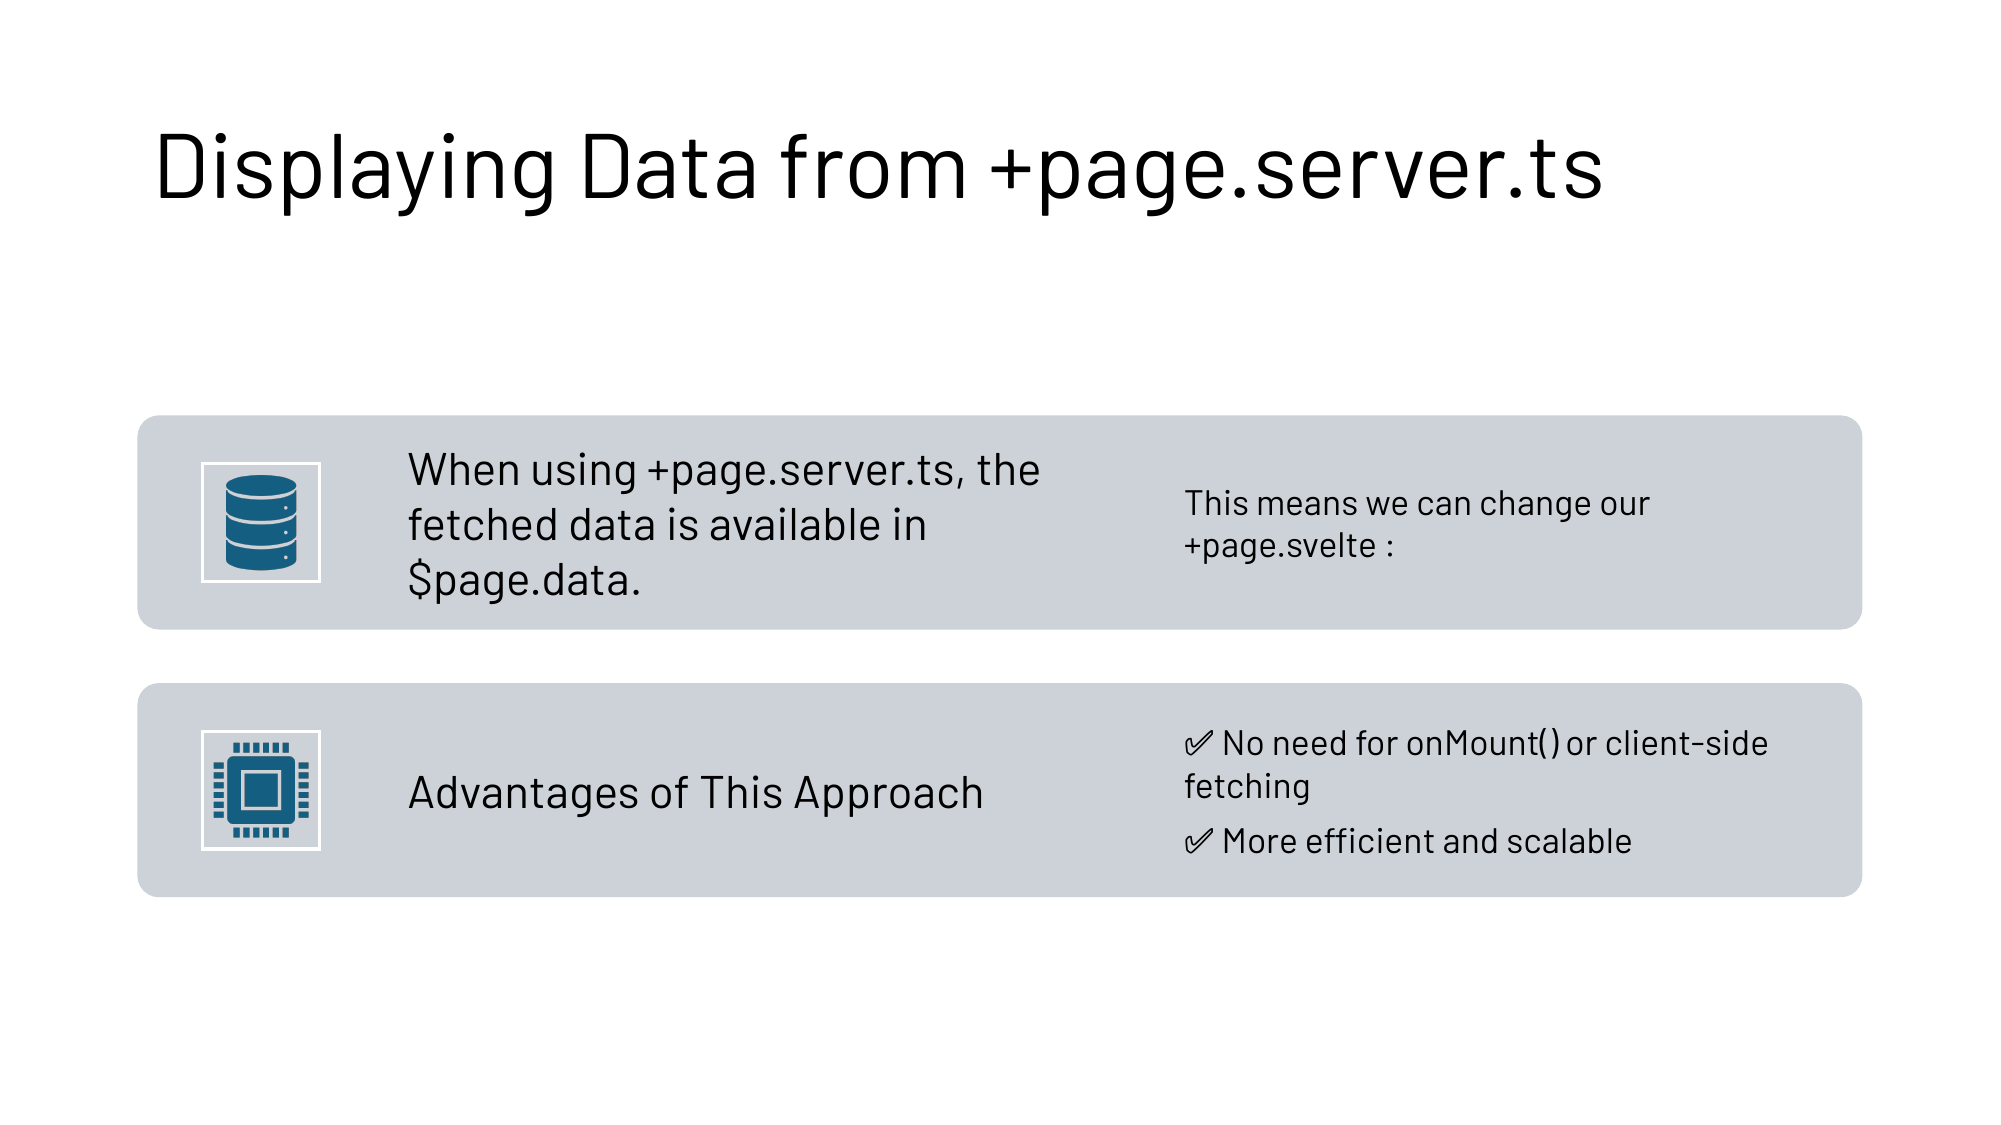

# Displaying Data from +page.server.ts
When using +page.server.ts, the fetched data is available in $page.data.
This means we can change our +page.svelte :
Advantages of This Approach
✅ No need for onMount() or client-side fetching
✅ More efficient and scalable